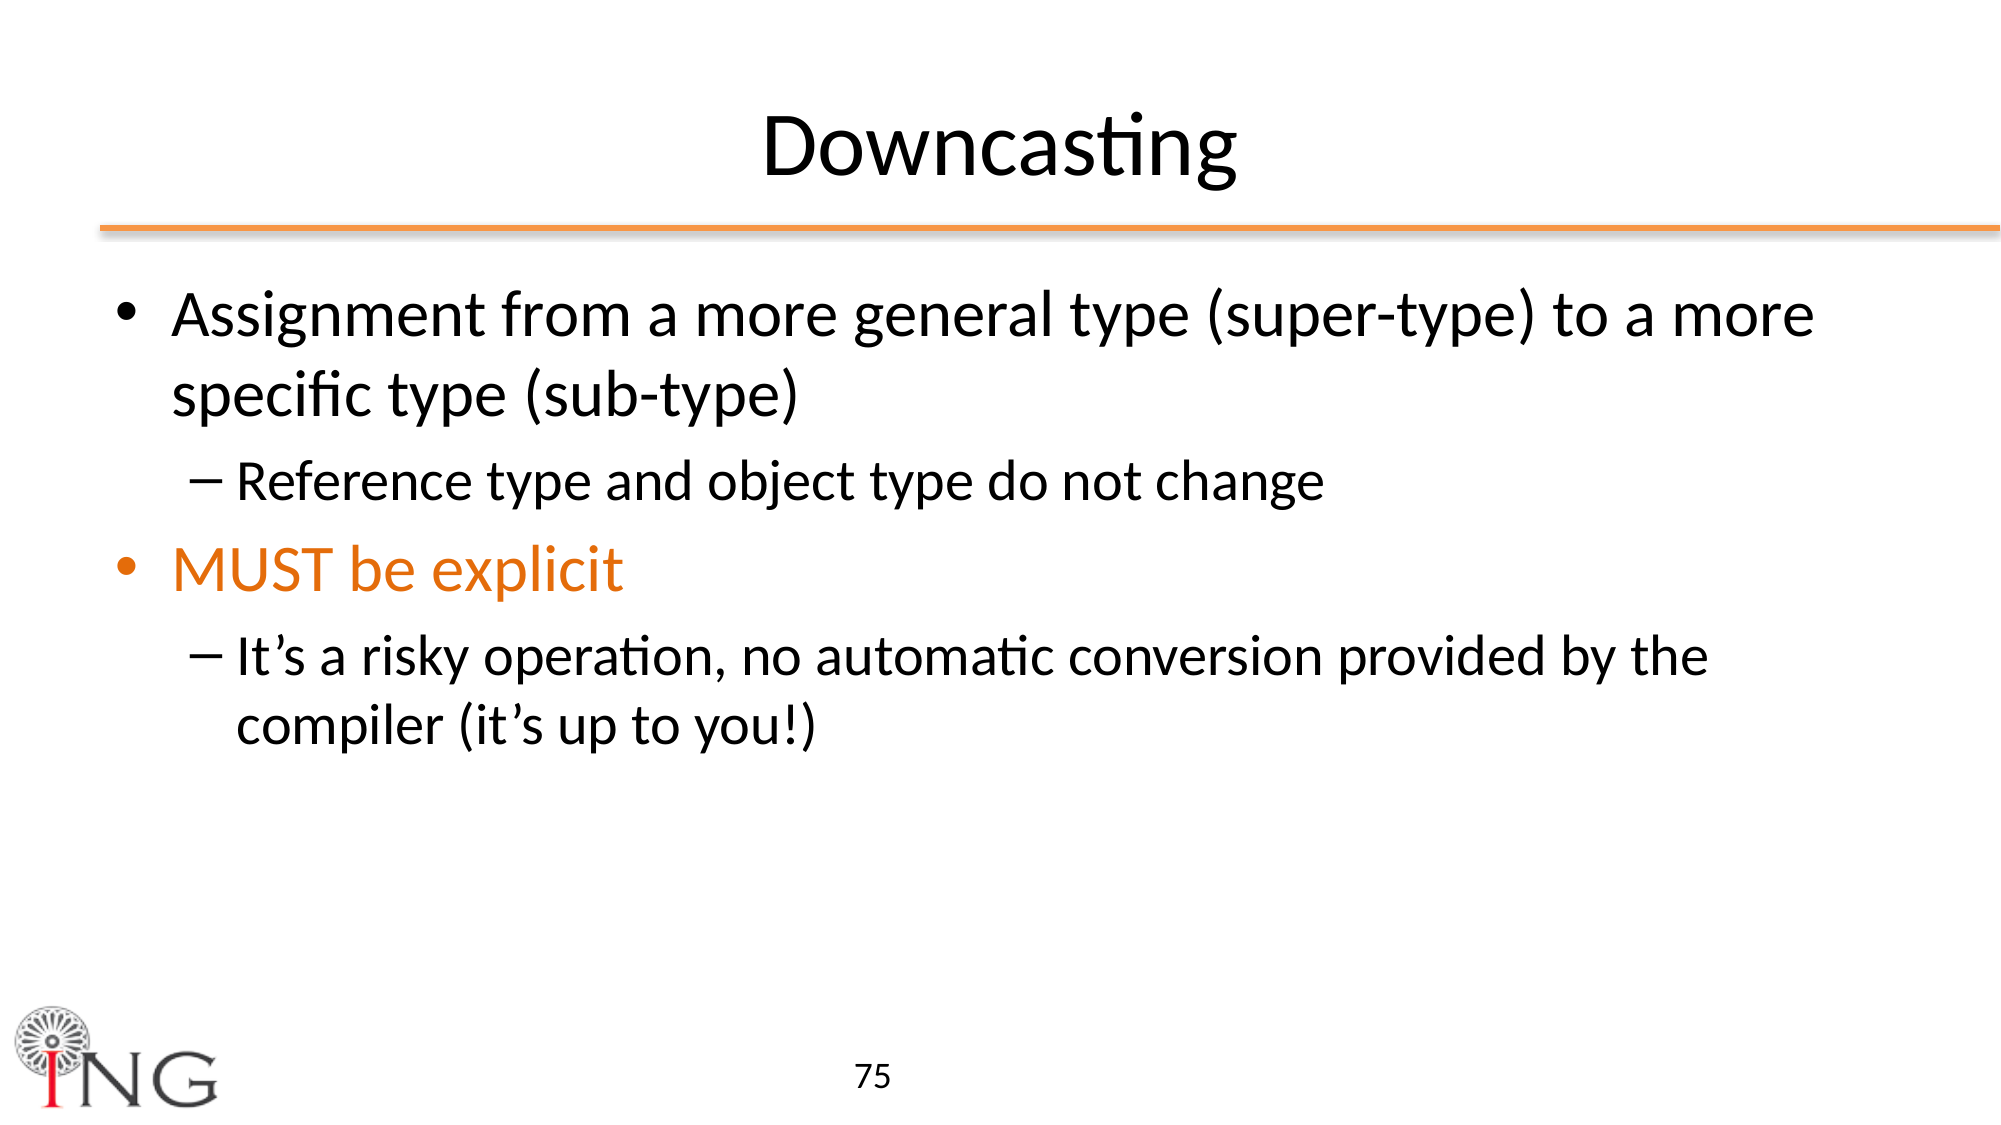

# Downcasting
Assignment from a more general type (super-type) to a more specific type (sub-type)
Reference type and object type do not change
MUST be explicit
It’s a risky operation, no automatic conversion provided by the compiler (it’s up to you!)
75